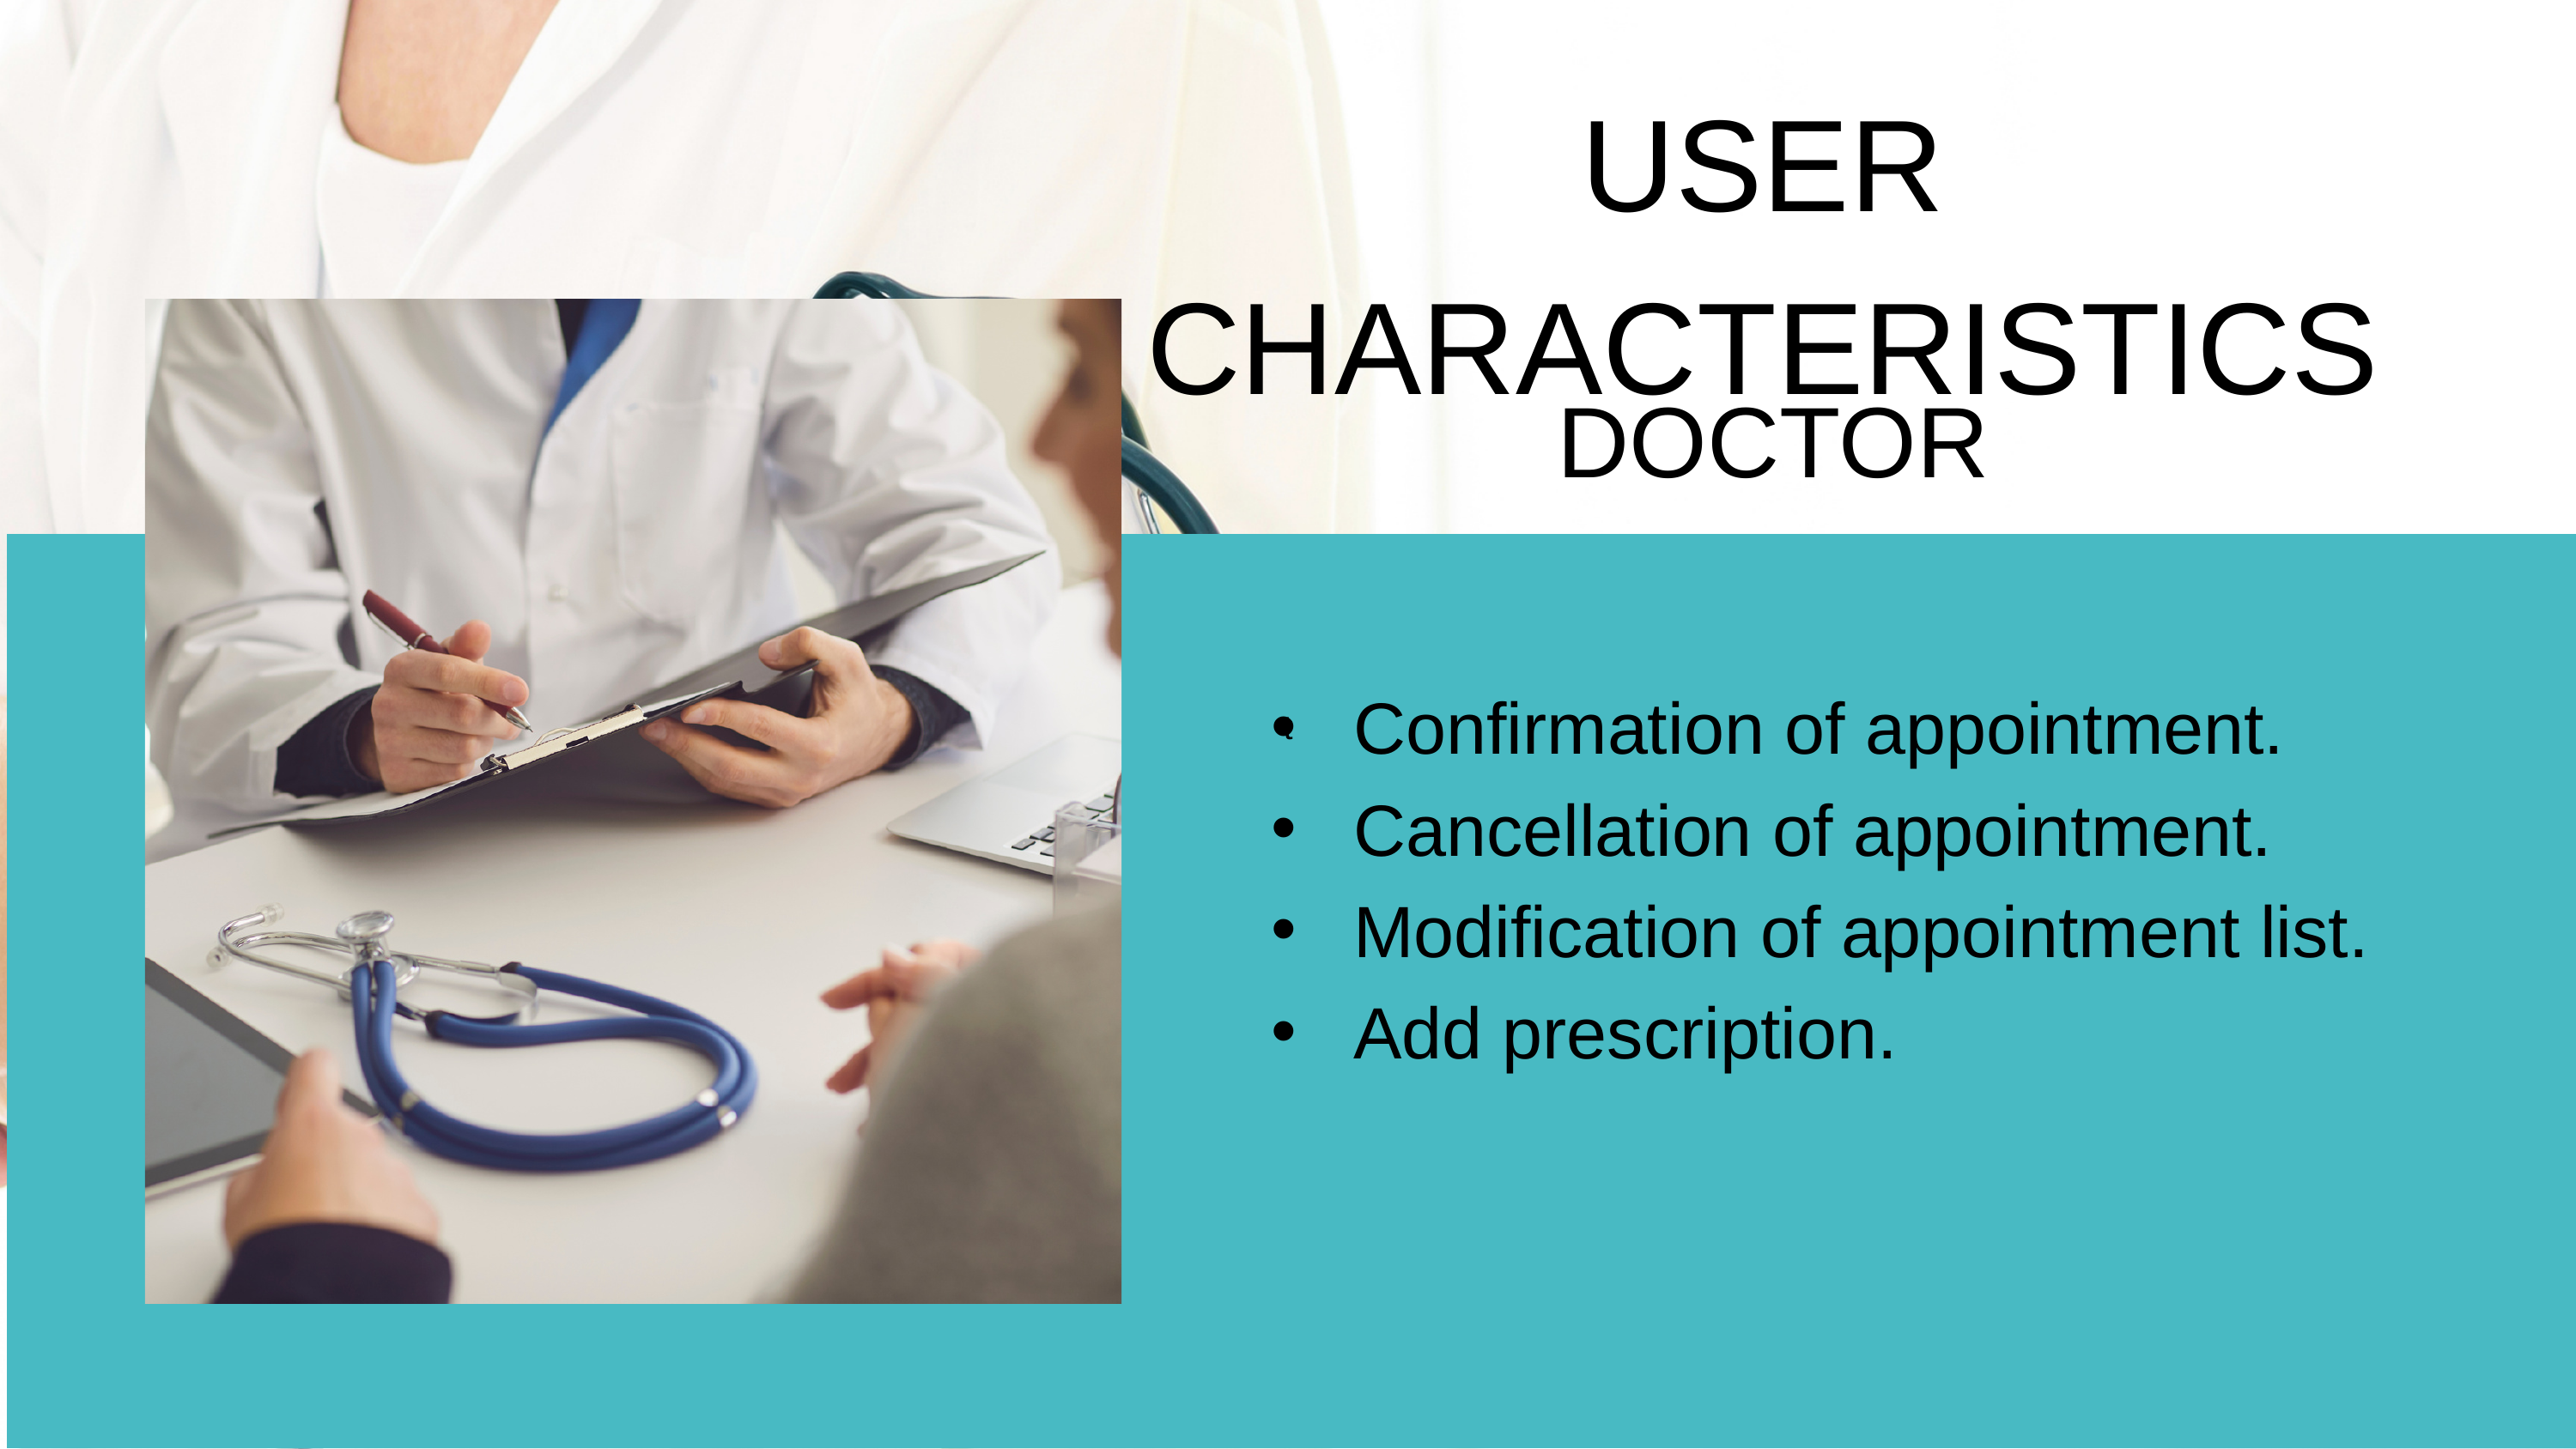

USER CHARACTERISTICS

DOCTOR

 Confirmation of appointment.​
 Cancellation of appointment.​
 Modification of appointment list.​
 Add prescription.​

t